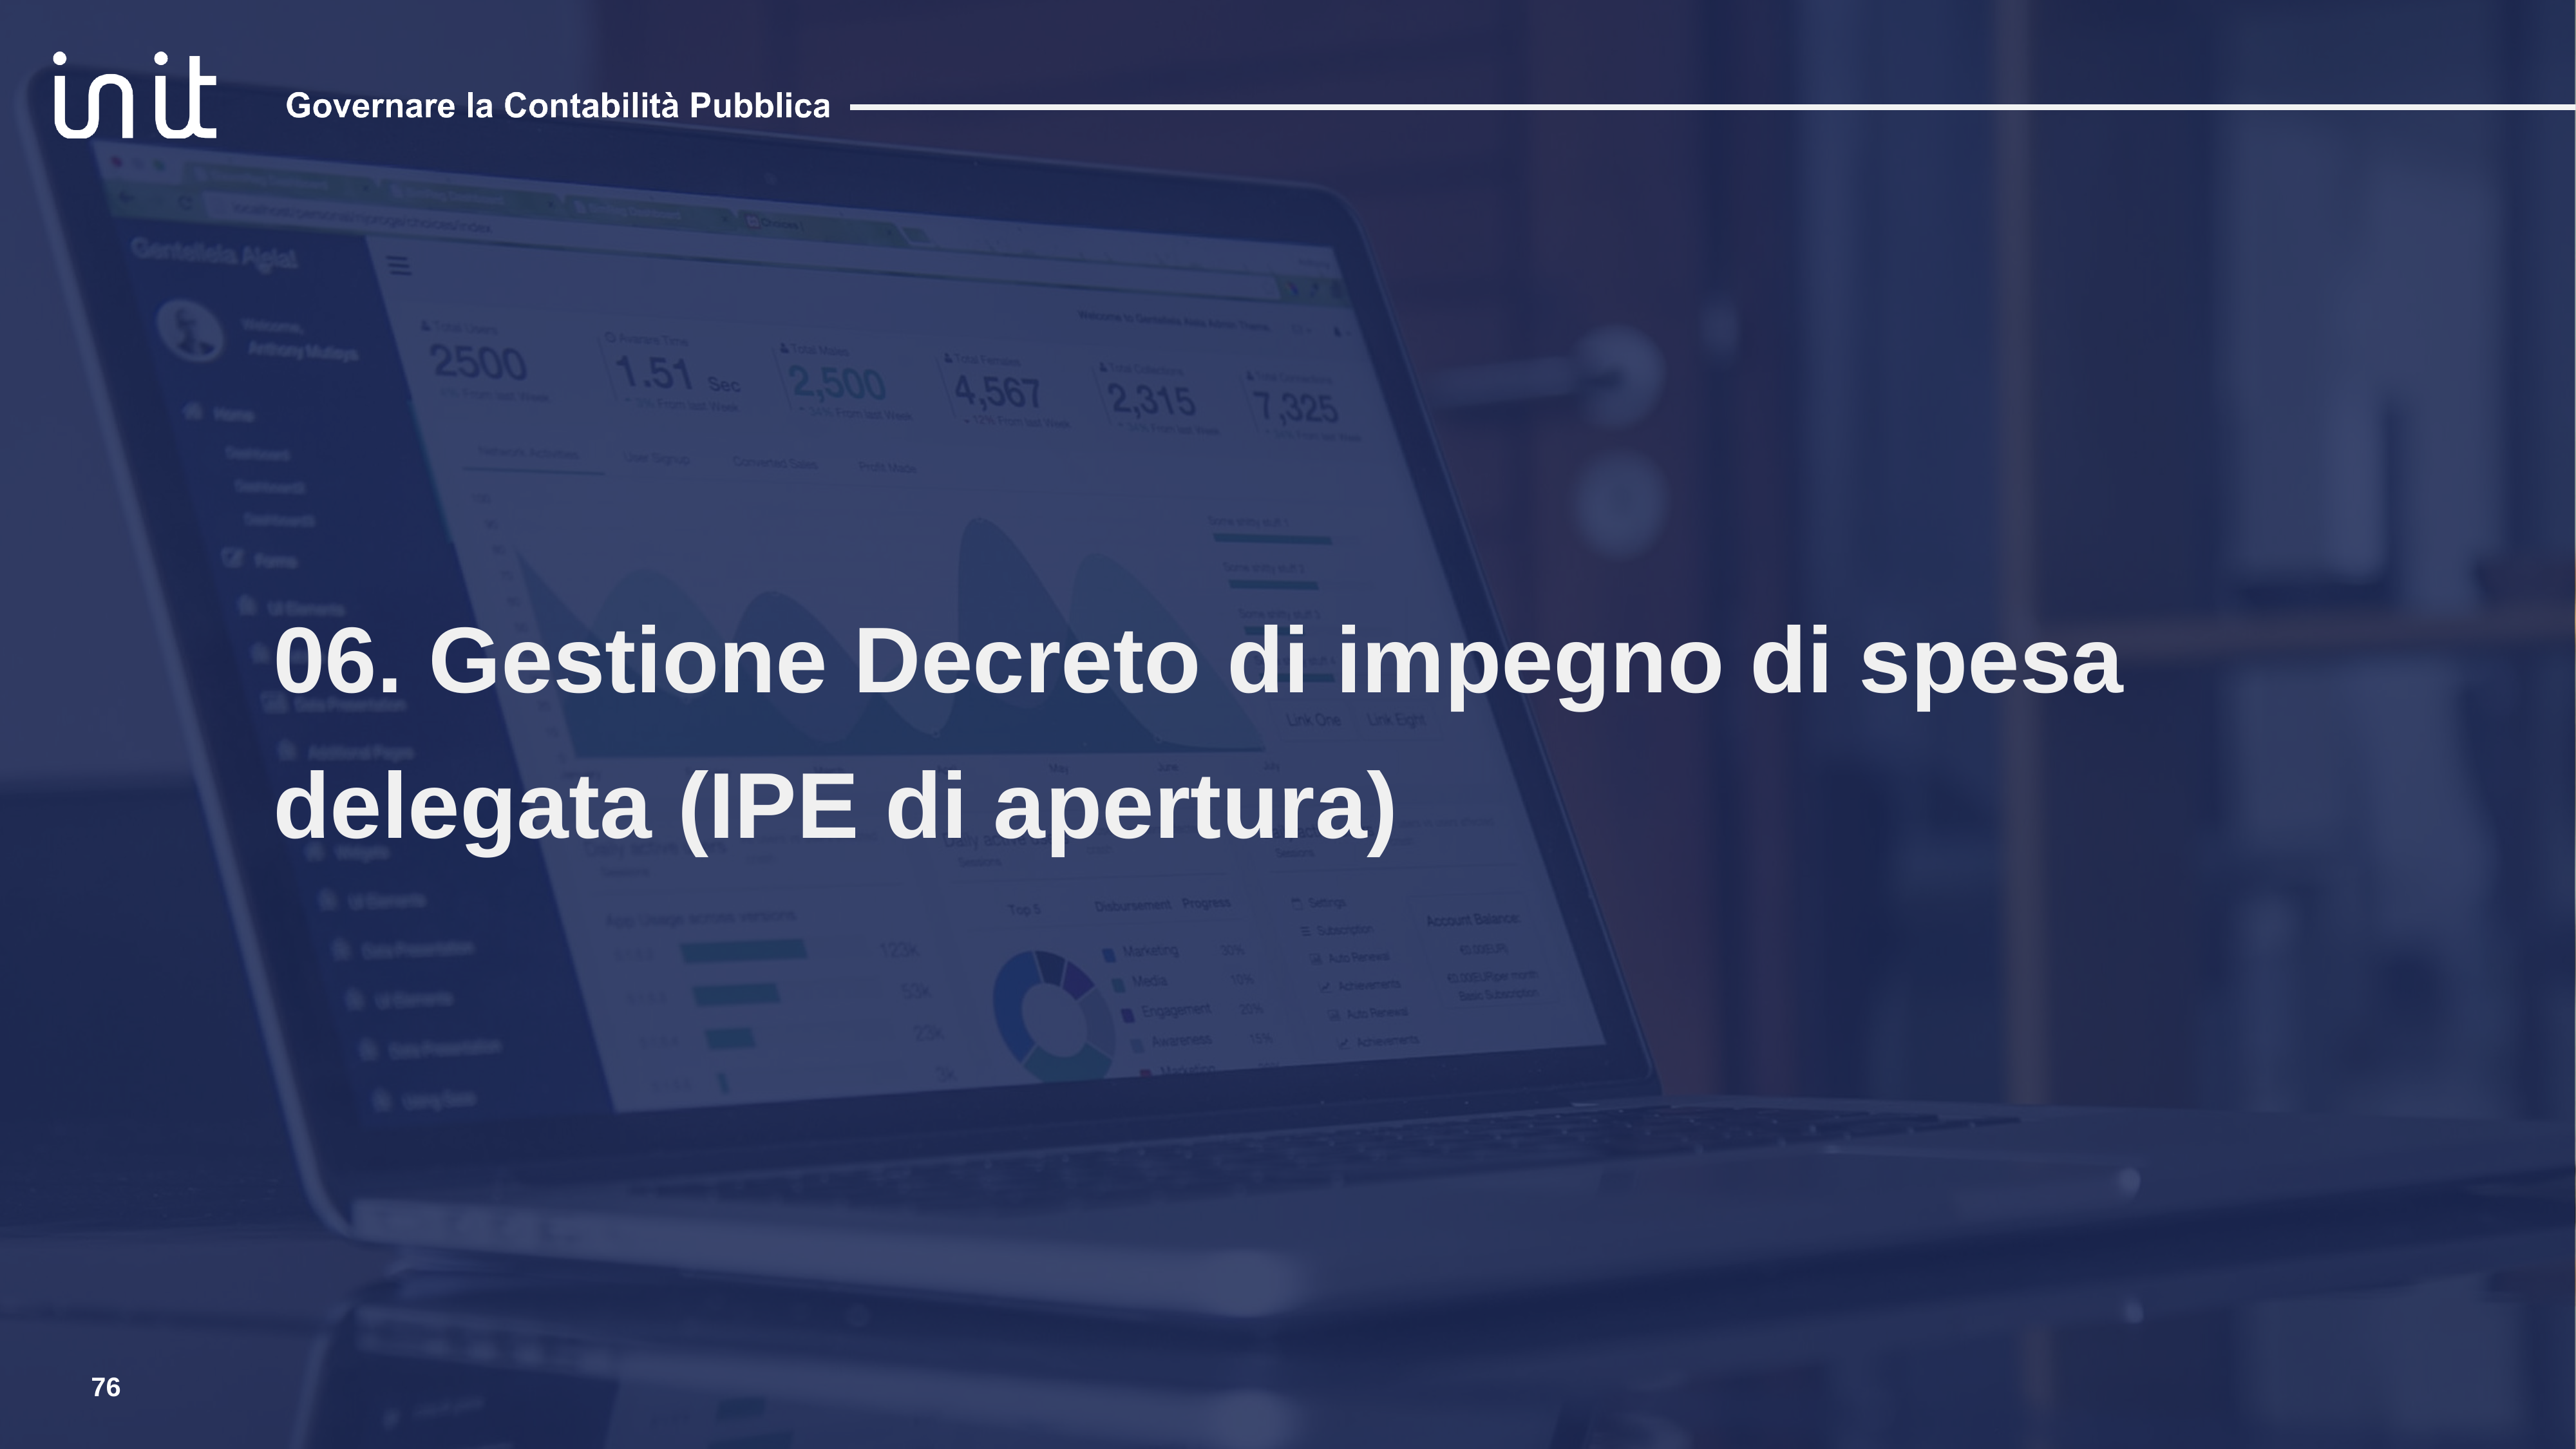

# 06. Gestione Decreto di impegno di spesa delegata (IPE di apertura)